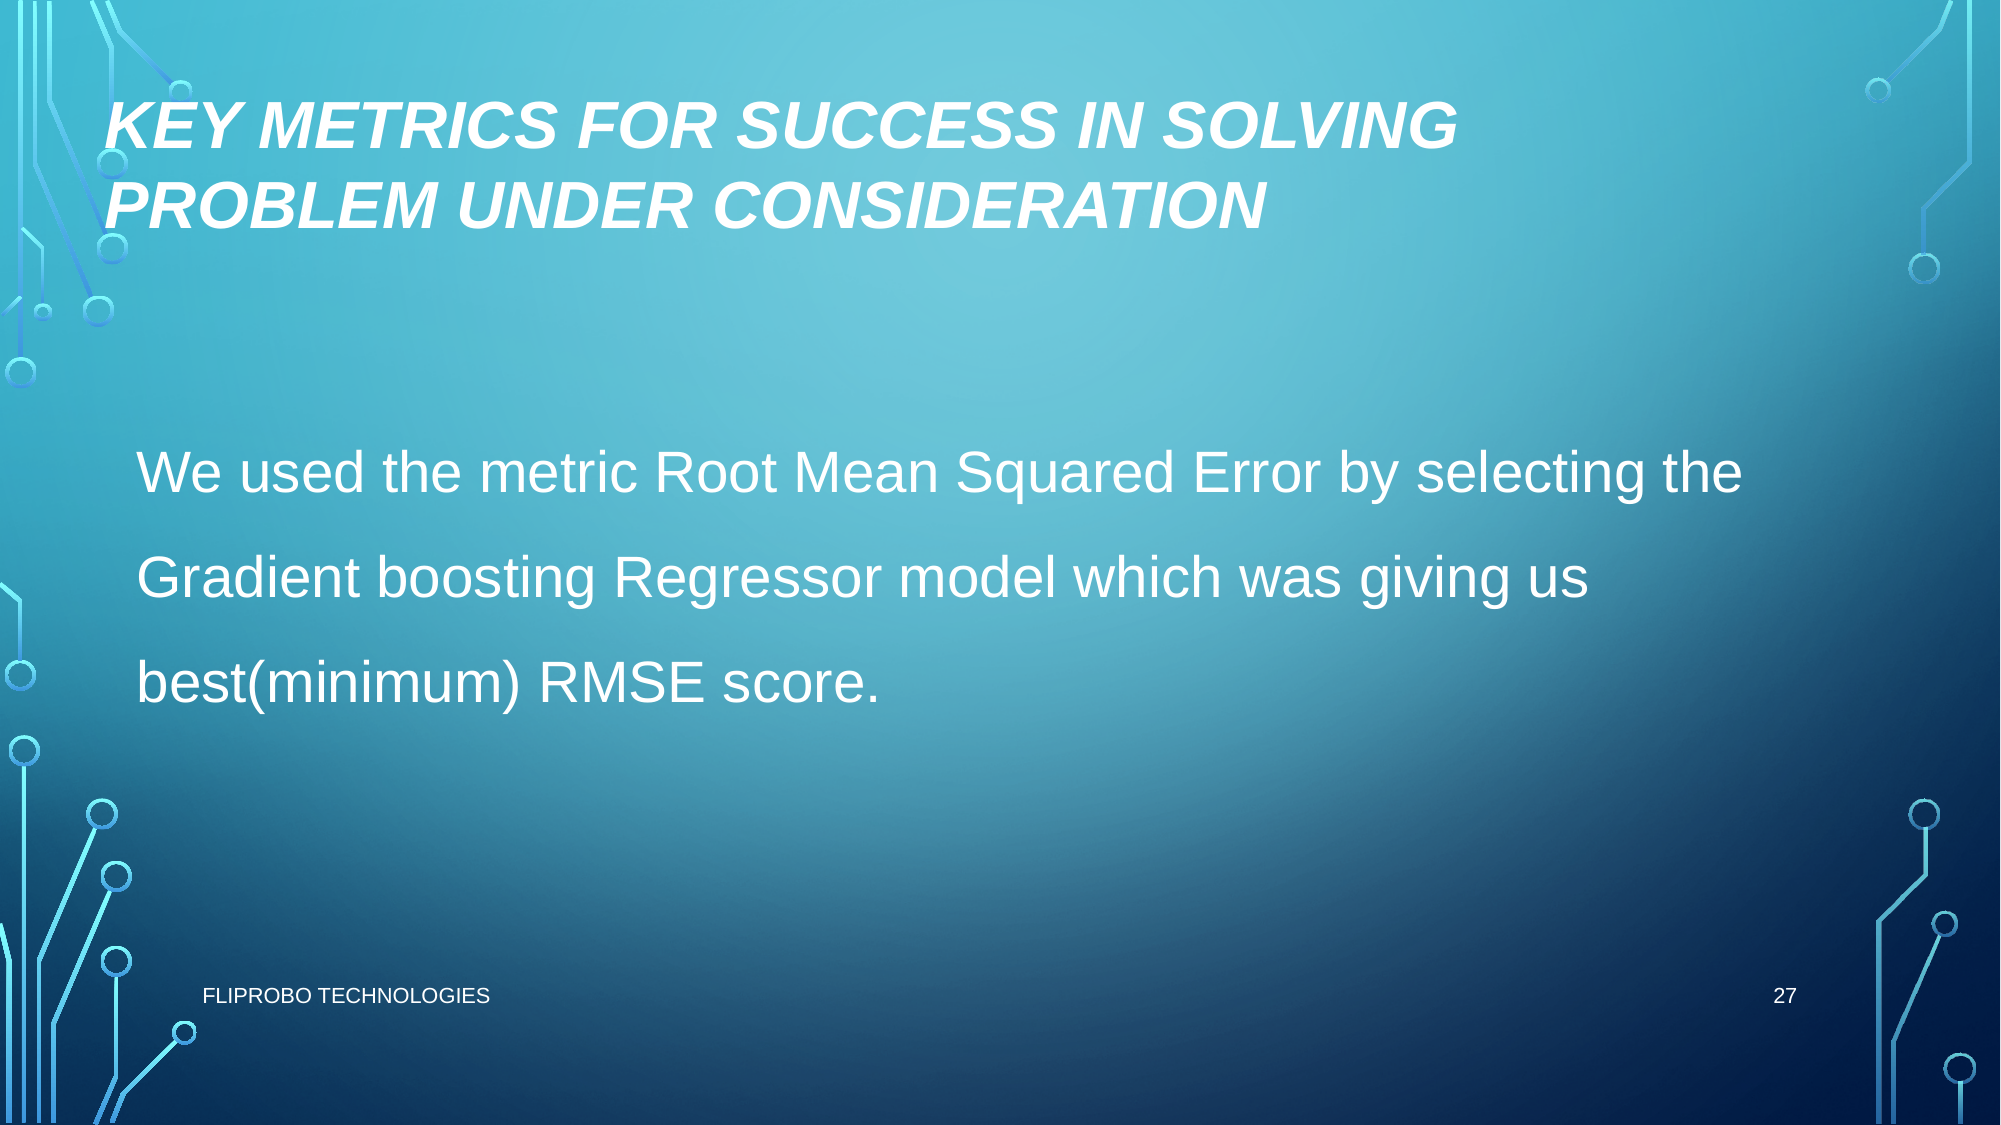

KEY METRICS FOR SUCCESS IN SOLVING PROBLEM UNDER CONSIDERATION
We used the metric Root Mean Squared Error by selecting the Gradient boosting Regressor model which was giving us best(minimum) RMSE score.
27
FLIPROBO TECHNOLOGIES